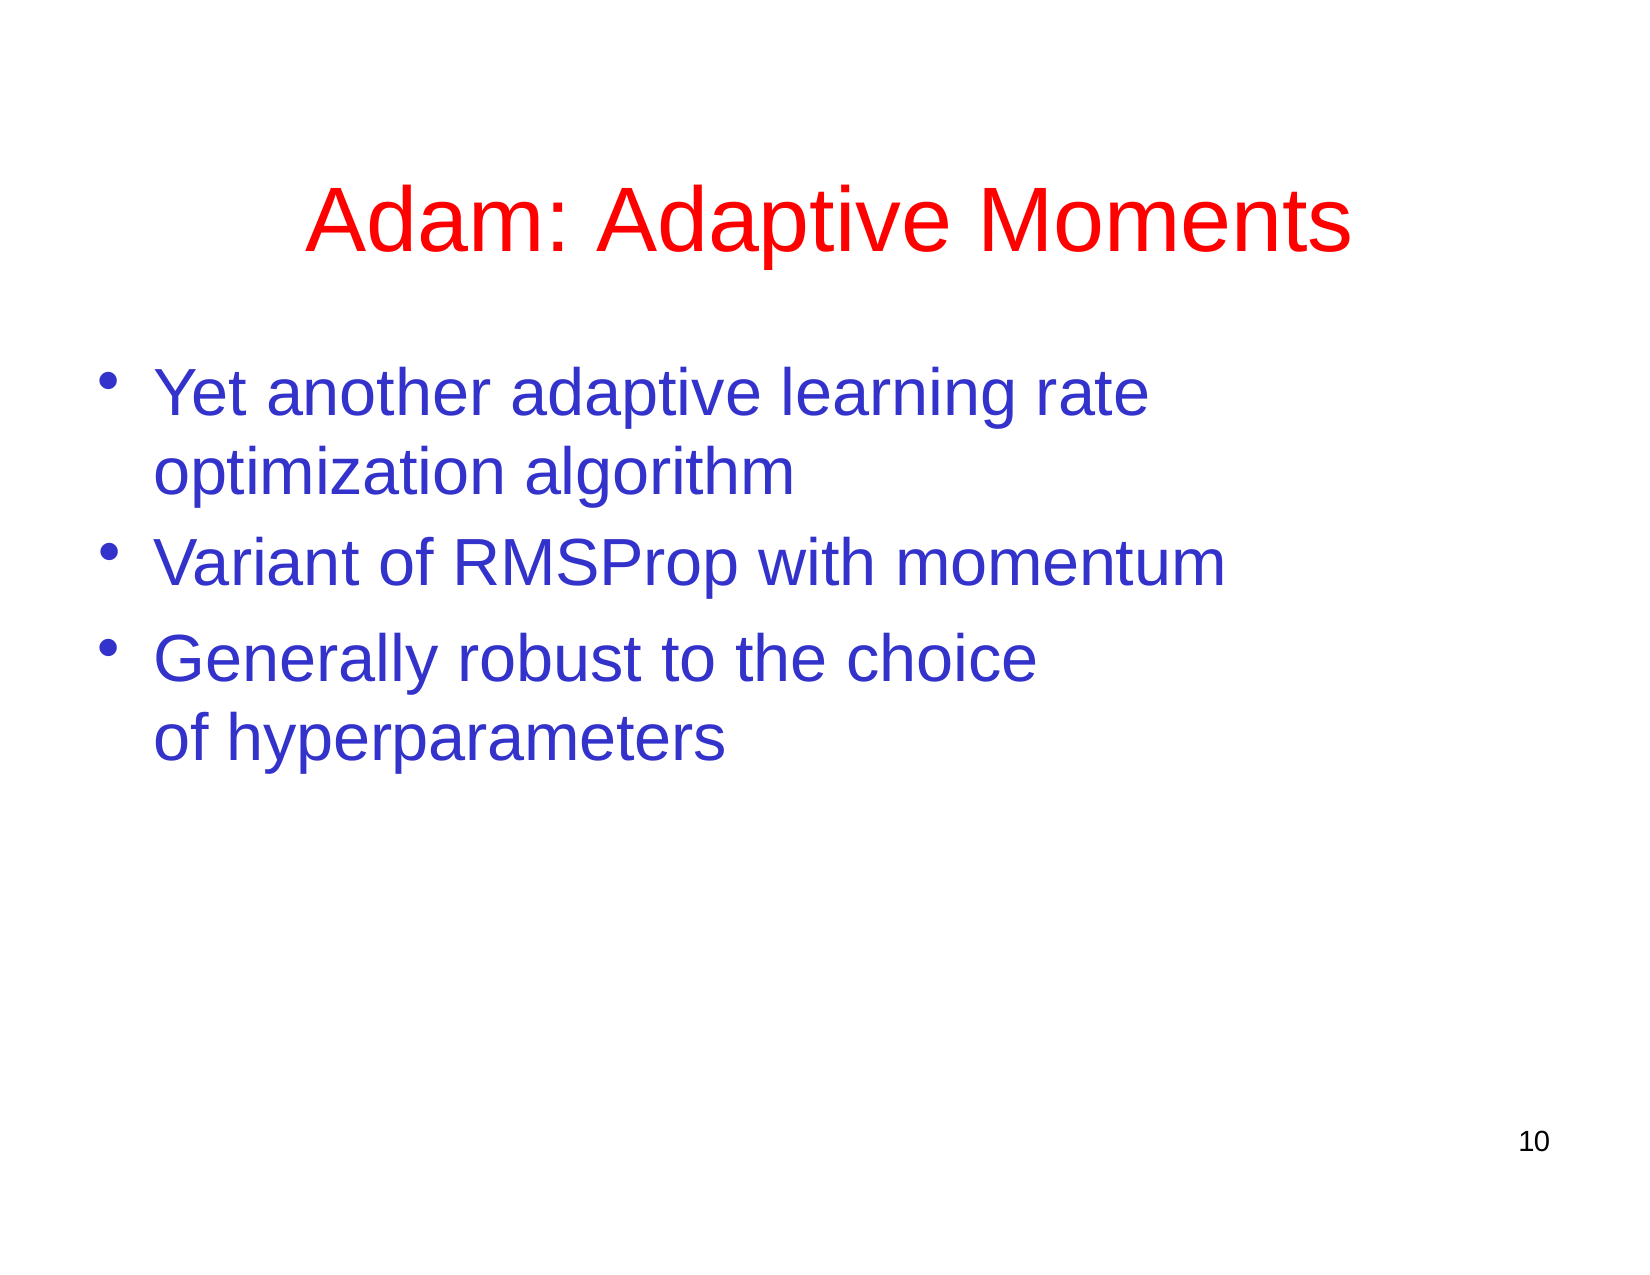

# Adam: Adaptive Moments
Yet another adaptive learning rate optimization algorithm
Variant of RMSProp with momentum
Generally robust to the choice of hyperparameters
10